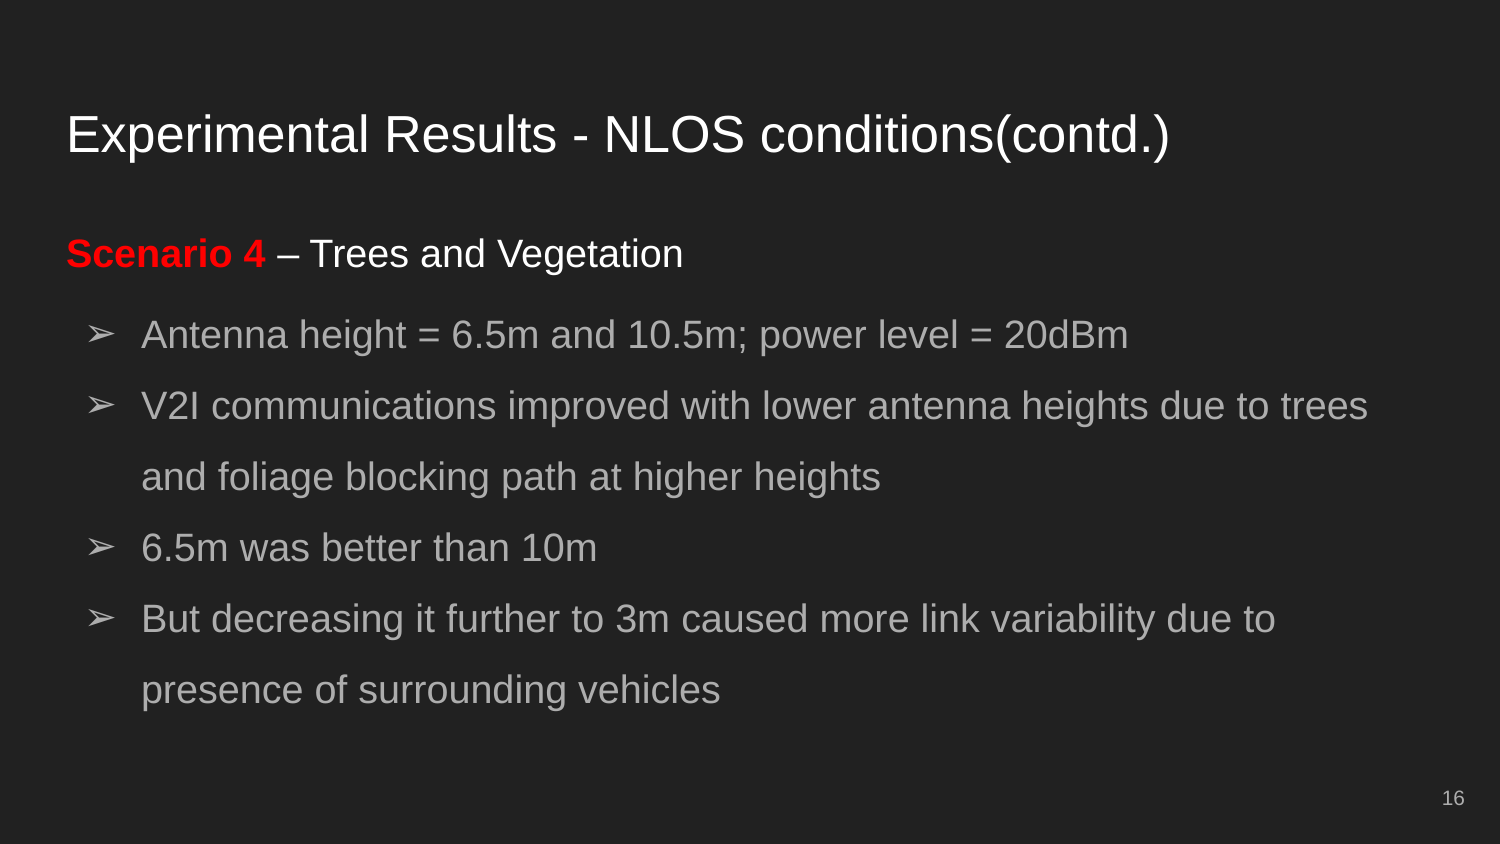

# Experimental Results - NLOS conditions(contd.)

Scenario 4 – Trees and Vegetation
Antenna height = 6.5m and 10.5m; power level = 20dBm
V2I communications improved with lower antenna heights due to trees and foliage blocking path at higher heights
6.5m was better than 10m
But decreasing it further to 3m caused more link variability due to presence of surrounding vehicles

16